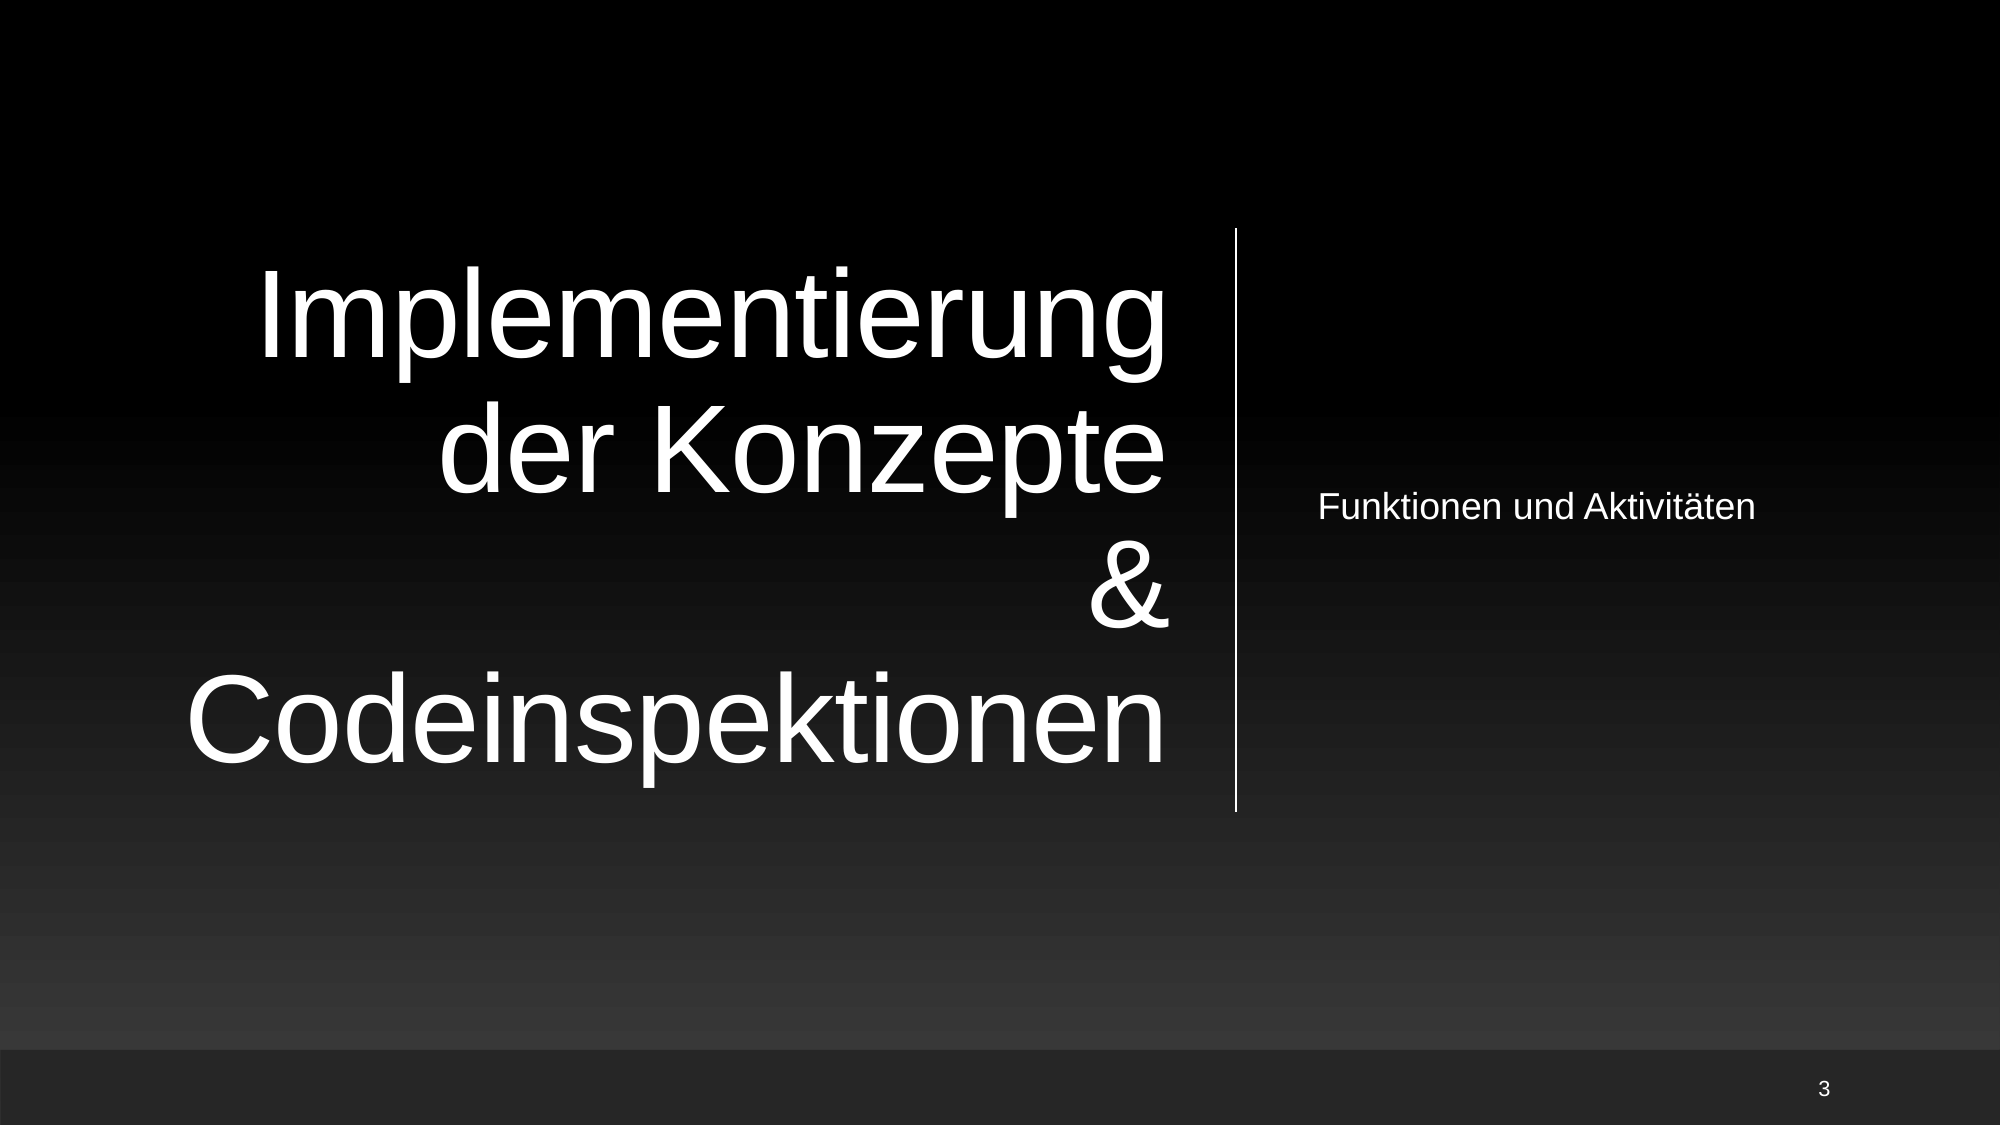

# Implementierung der Konzepte & Codeinspektionen
Funktionen und Aktivitäten

22.02.2021
3